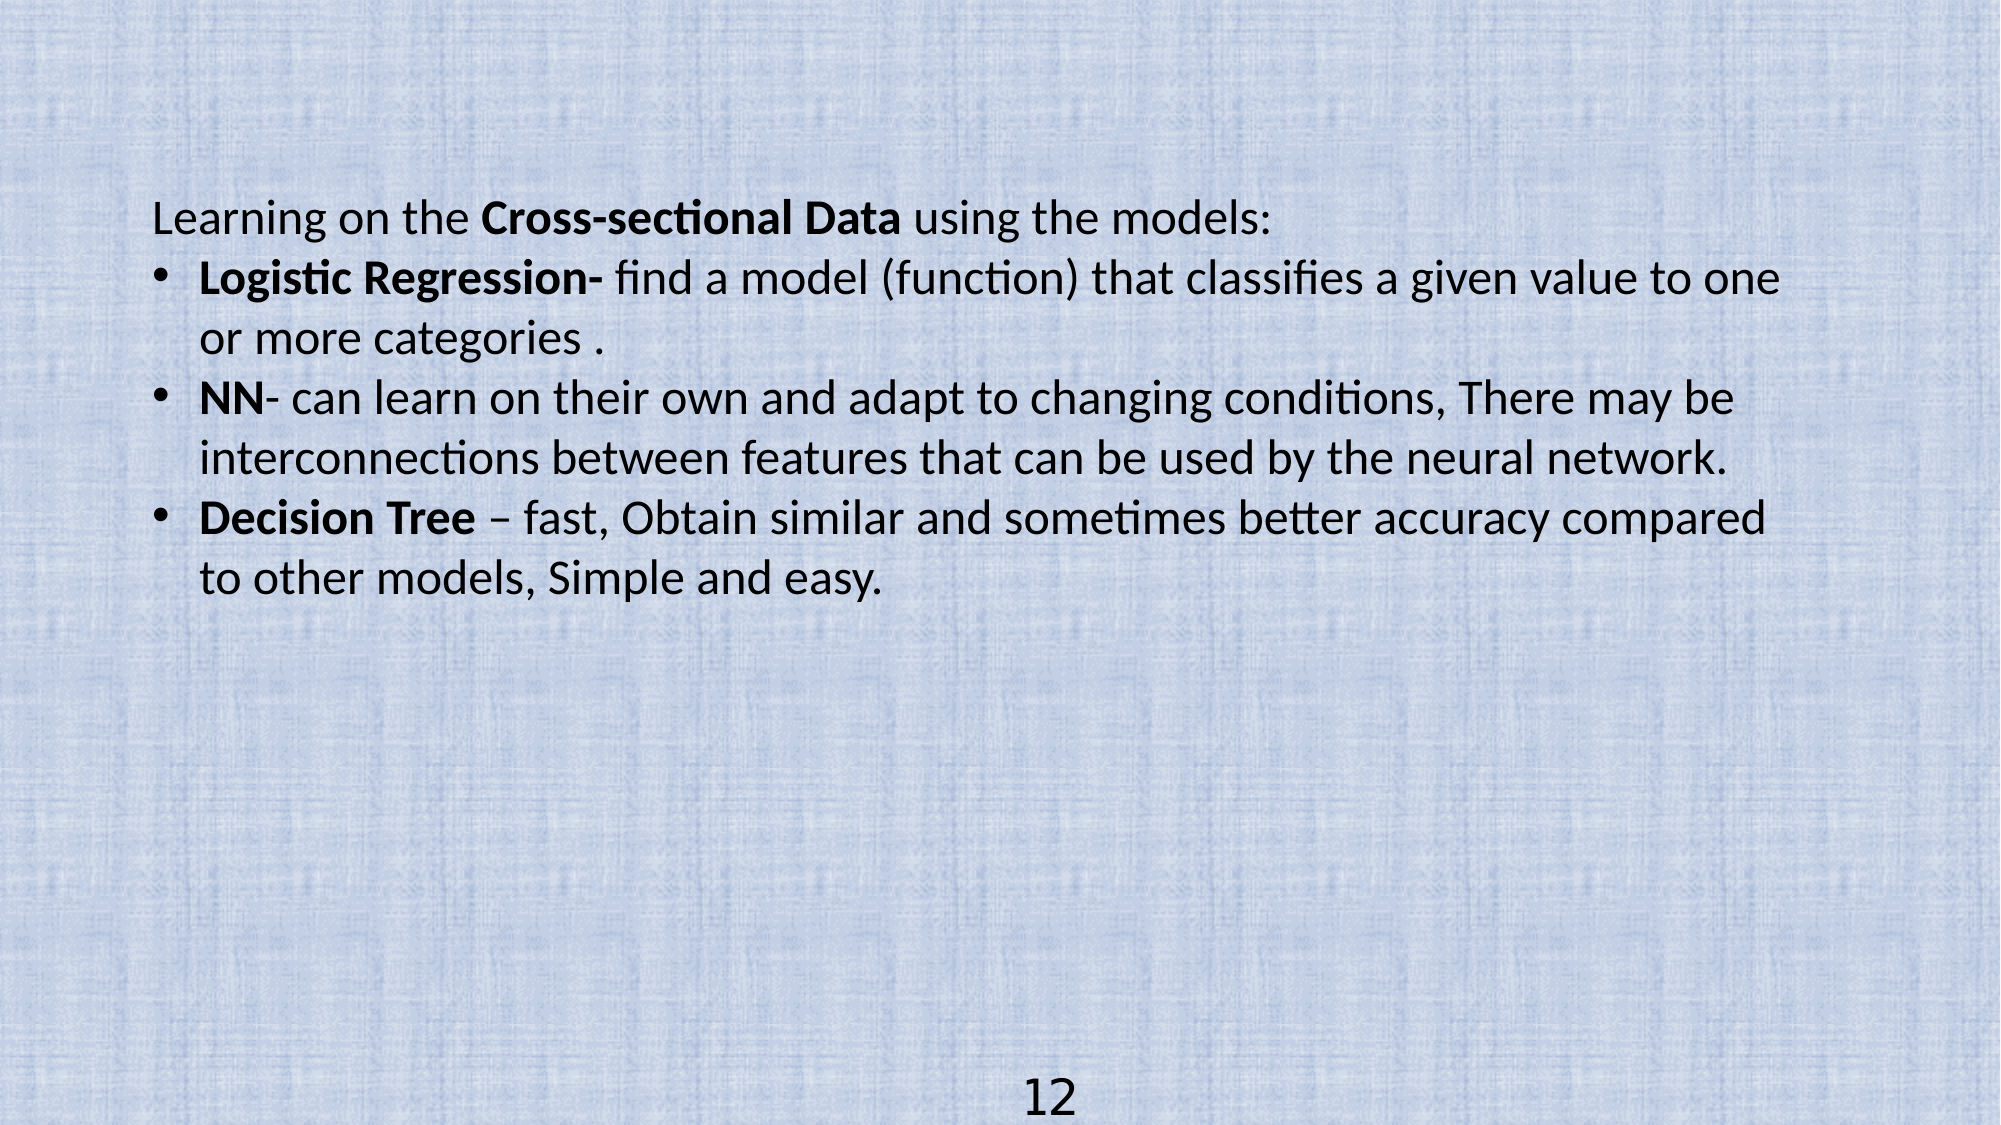

Learning on the Cross-sectional Data using the models:
Logistic Regression- find a model (function) that classifies a given value to one or more categories .
NN- can learn on their own and adapt to changing conditions, There may be interconnections between features that can be used by the neural network.
Decision Tree – fast, Obtain similar and sometimes better accuracy compared to other models, Simple and easy.

12